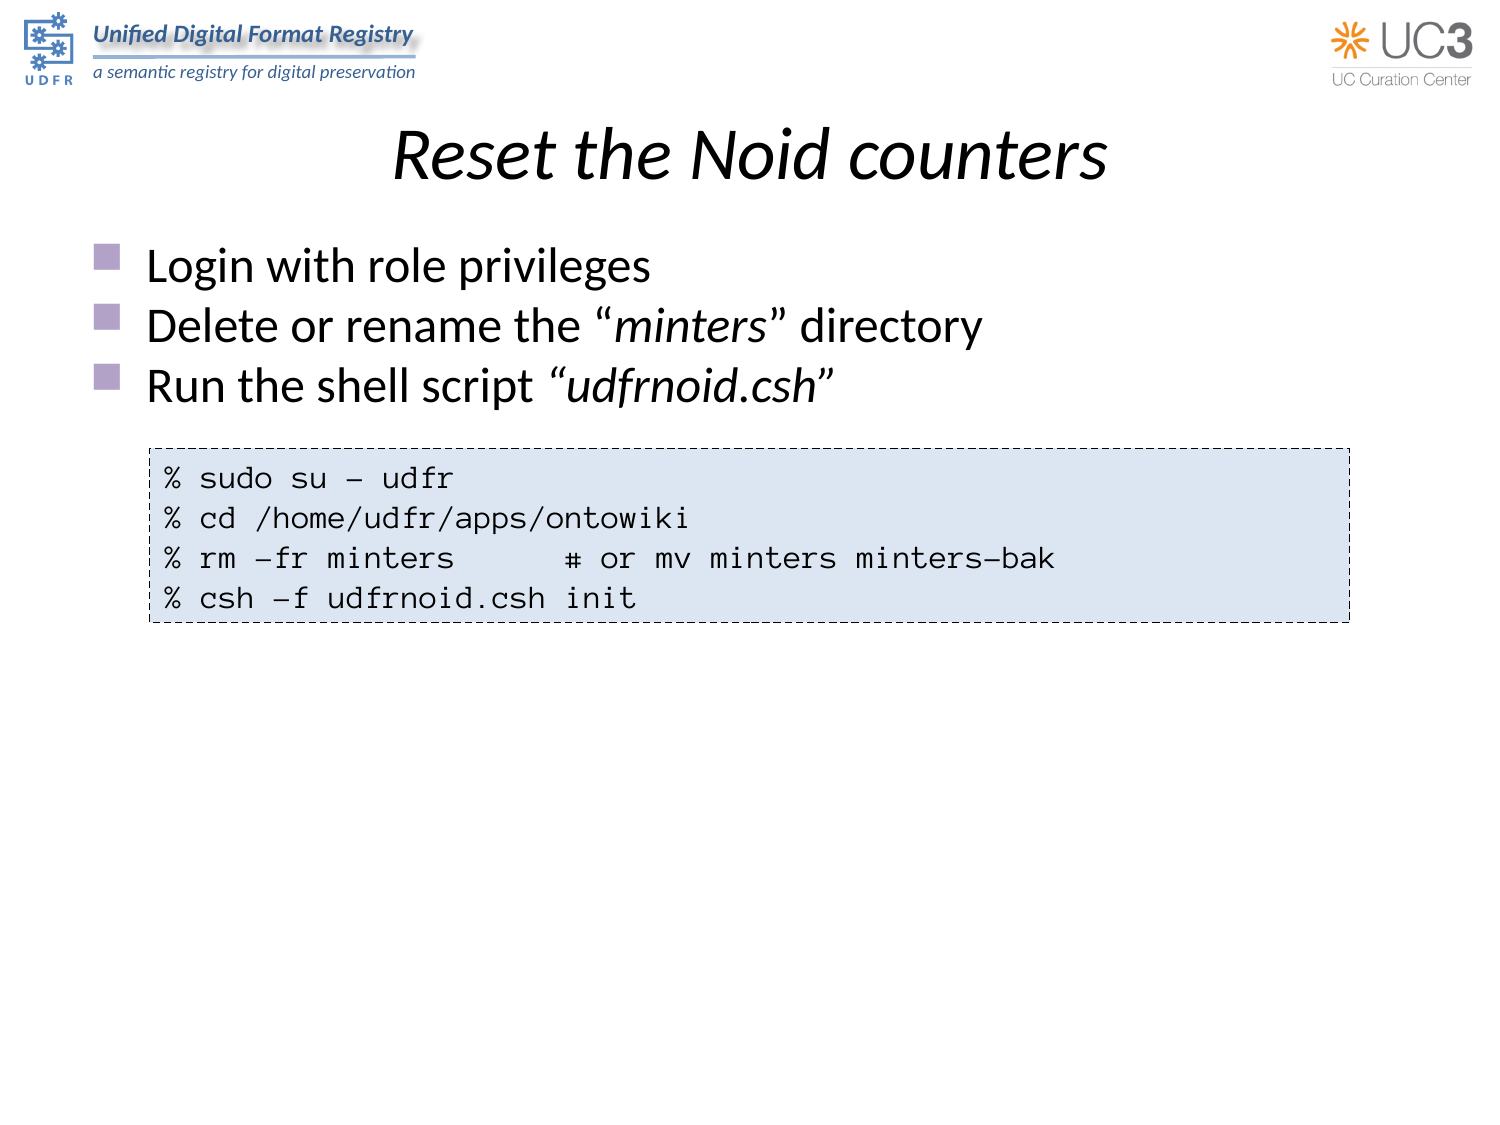

# Reset the Noid counters
Login with role privileges
Delete or rename the “minters” directory
Run the shell script “udfrnoid.csh”
% sudo su - udfr
% cd /home/udfr/apps/ontowiki
% rm –fr minters      # or mv minters minters-bak
% csh –f udfrnoid.csh init